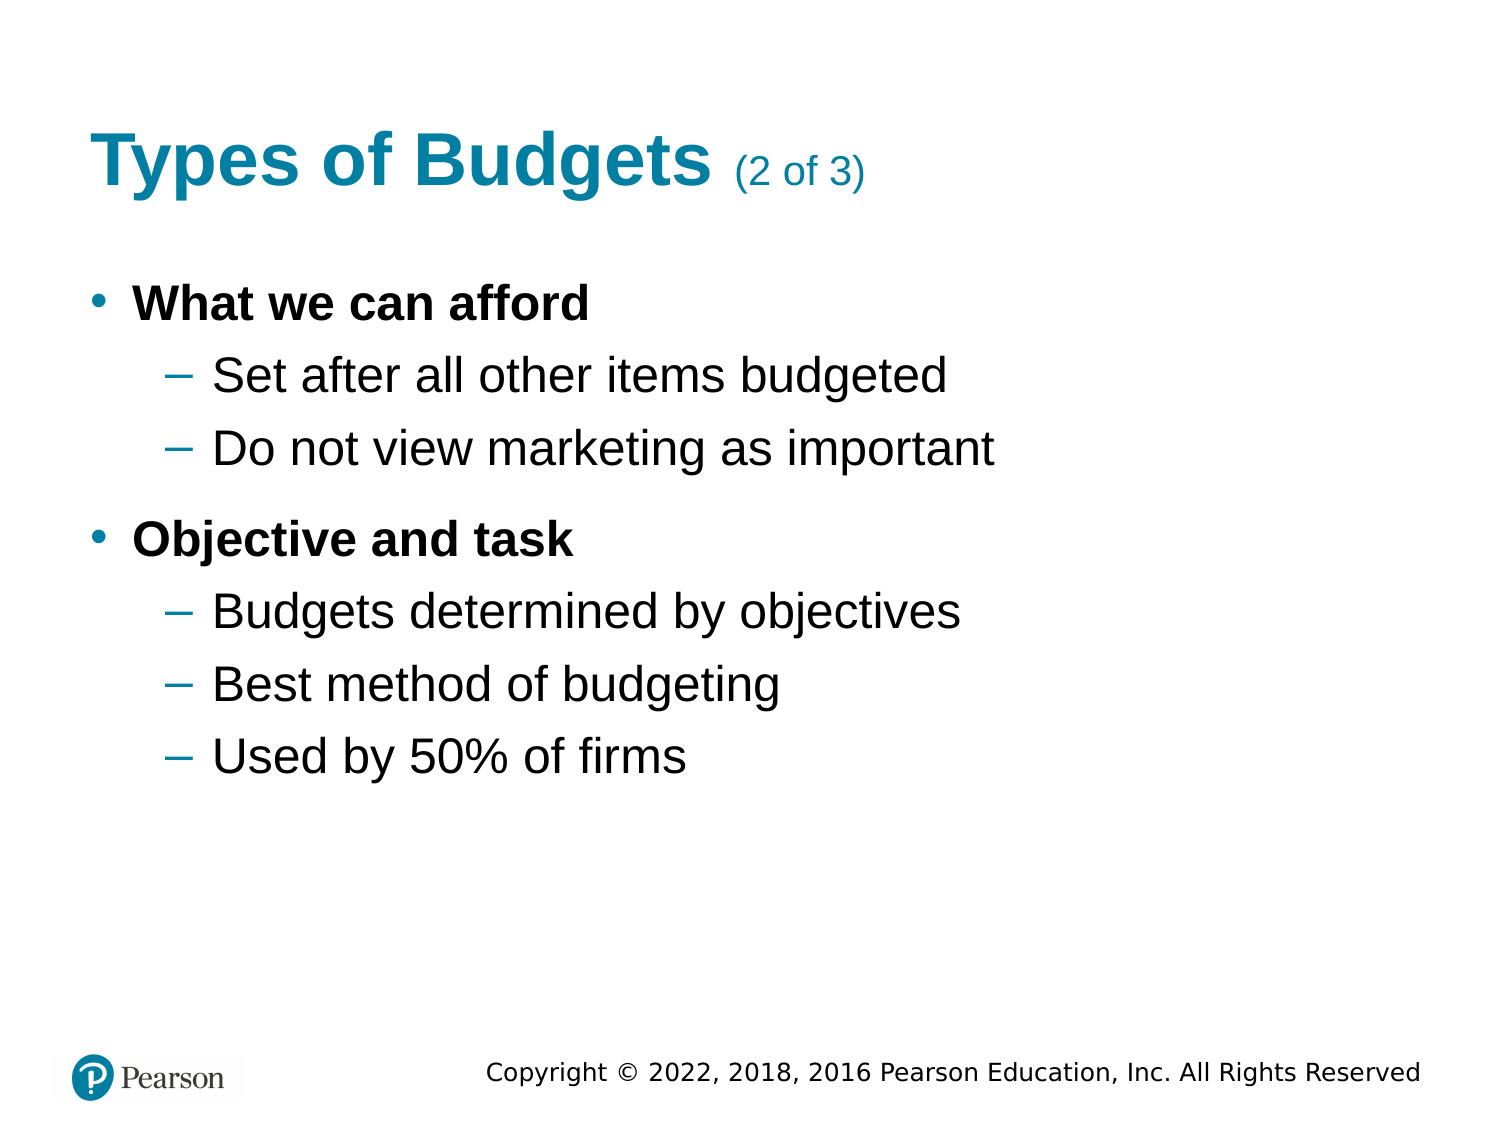

# Types of Budgets (2 of 3)
What we can afford
Set after all other items budgeted
Do not view marketing as important
Objective and task
Budgets determined by objectives
Best method of budgeting
Used by 50% of firms